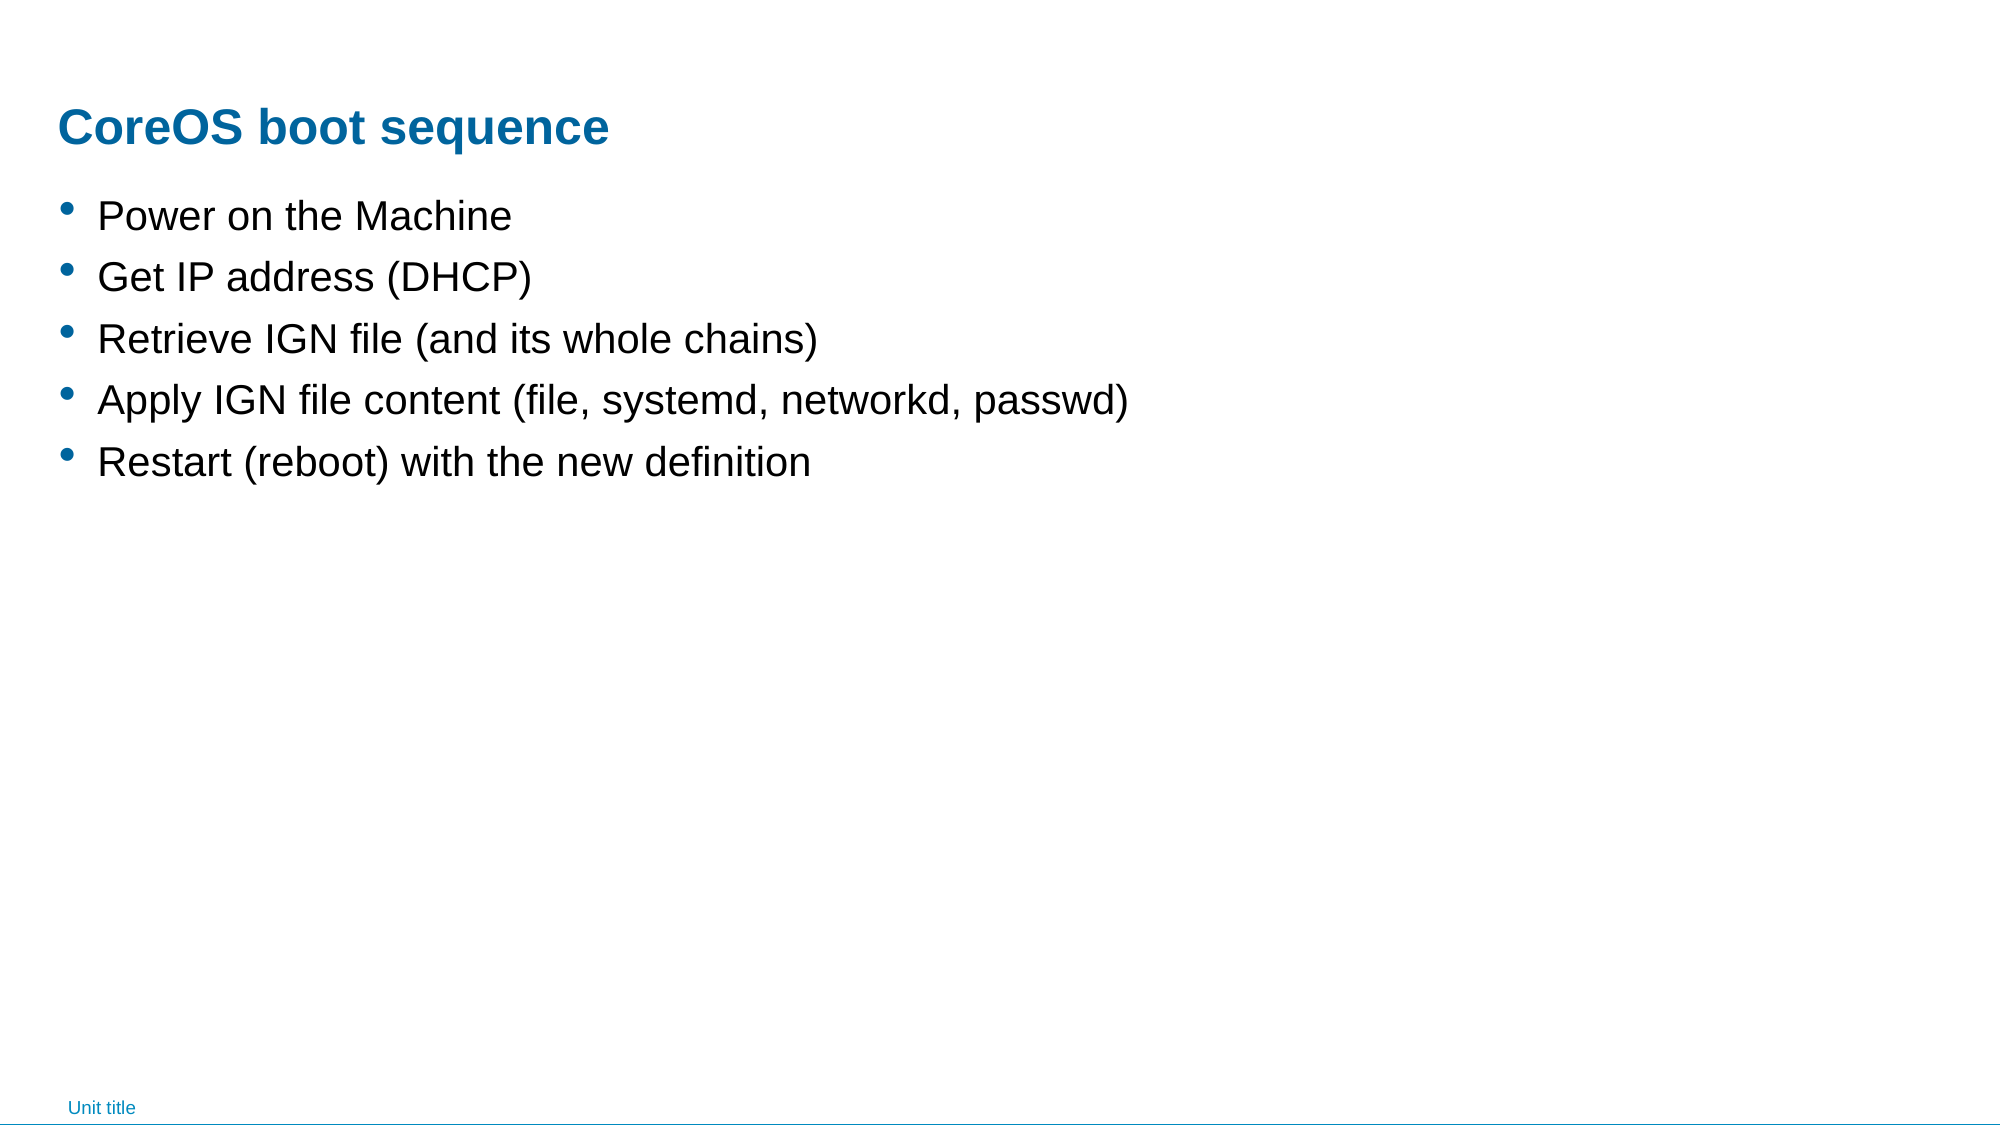

Power on the Machine
Get IP address (DHCP)
Retrieve IGN file (and its whole chains)
Apply IGN file content (file, systemd, networkd, passwd)
Restart (reboot) with the new definition
# CoreOS boot sequence